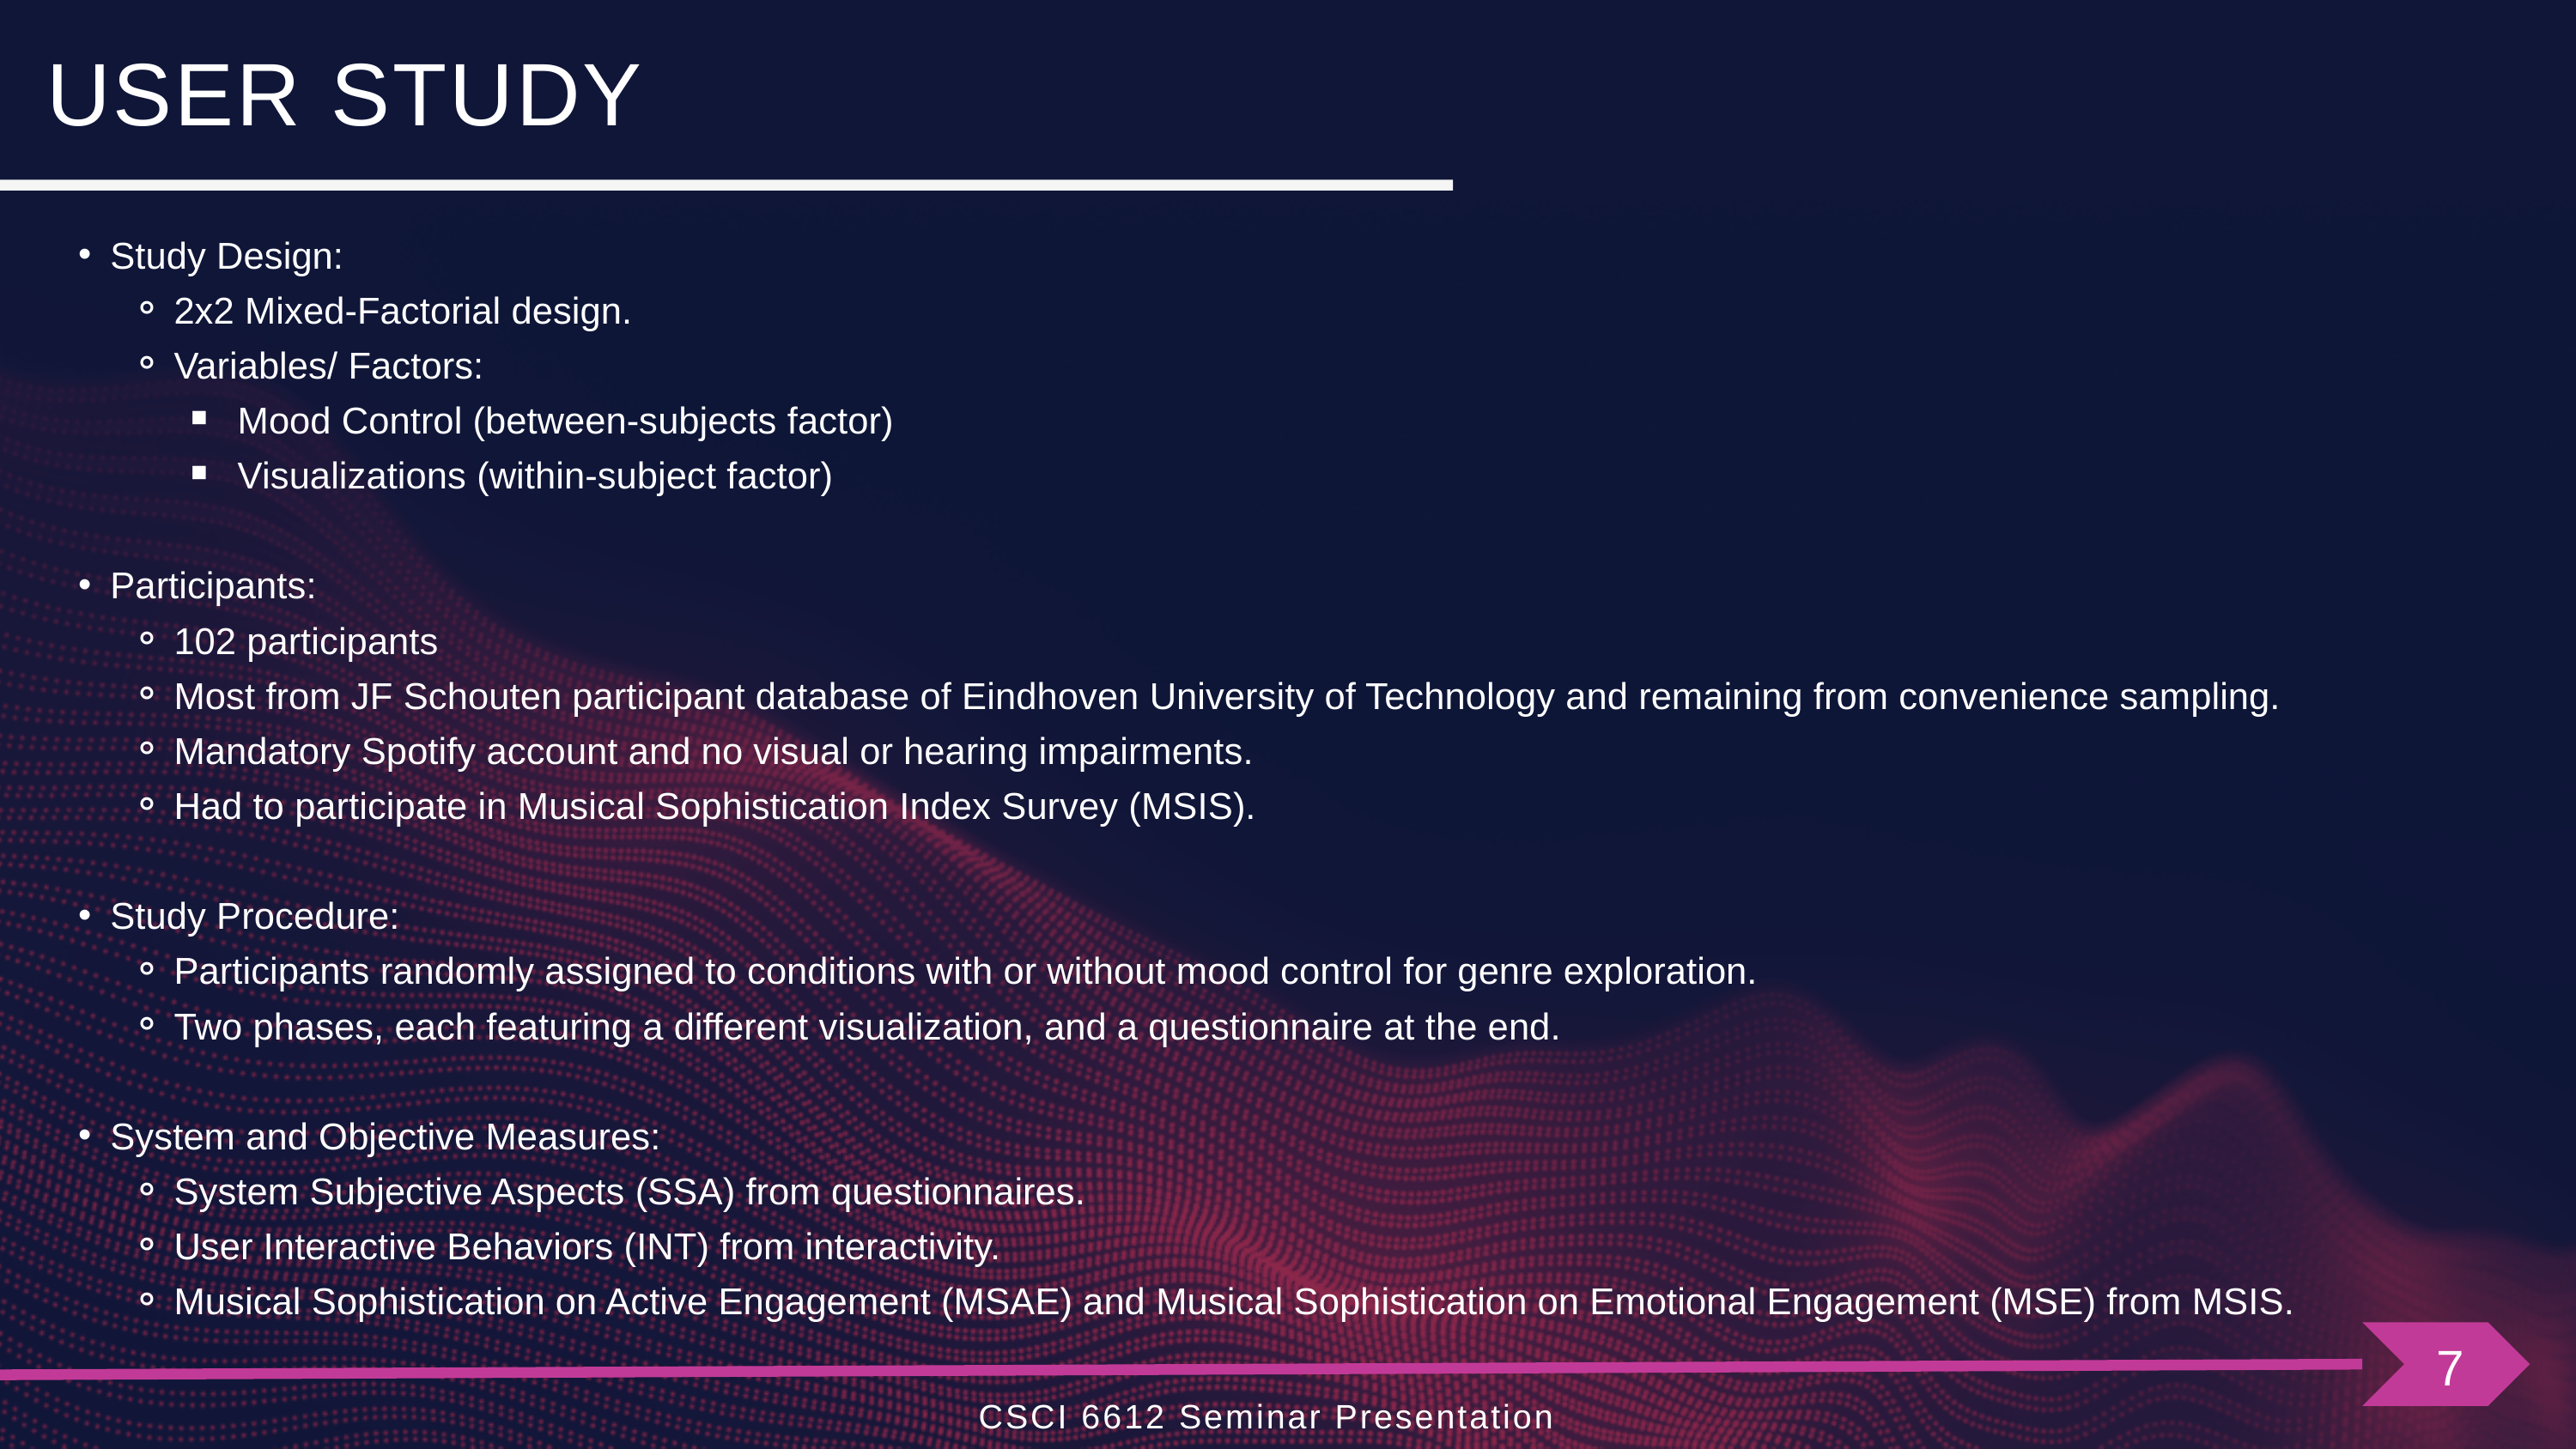

USER STUDY

Study Design:
2x2 Mixed-Factorial design.
Variables/ Factors:
Mood Control (between-subjects factor)
Visualizations (within-subject factor)

Participants:
102 participants
Most from JF Schouten participant database of Eindhoven University of Technology and remaining from convenience sampling.
Mandatory Spotify account and no visual or hearing impairments.
Had to participate in Musical Sophistication Index Survey (MSIS).

Study Procedure:
Participants randomly assigned to conditions with or without mood control for genre exploration.
Two phases, each featuring a different visualization, and a questionnaire at the end.

System and Objective Measures:
System Subjective Aspects (SSA) from questionnaires.
User Interactive Behaviors (INT) from interactivity.
Musical Sophistication on Active Engagement (MSAE) and Musical Sophistication on Emotional Engagement (MSE) from MSIS.

7

CSCI 6612 Seminar Presentation